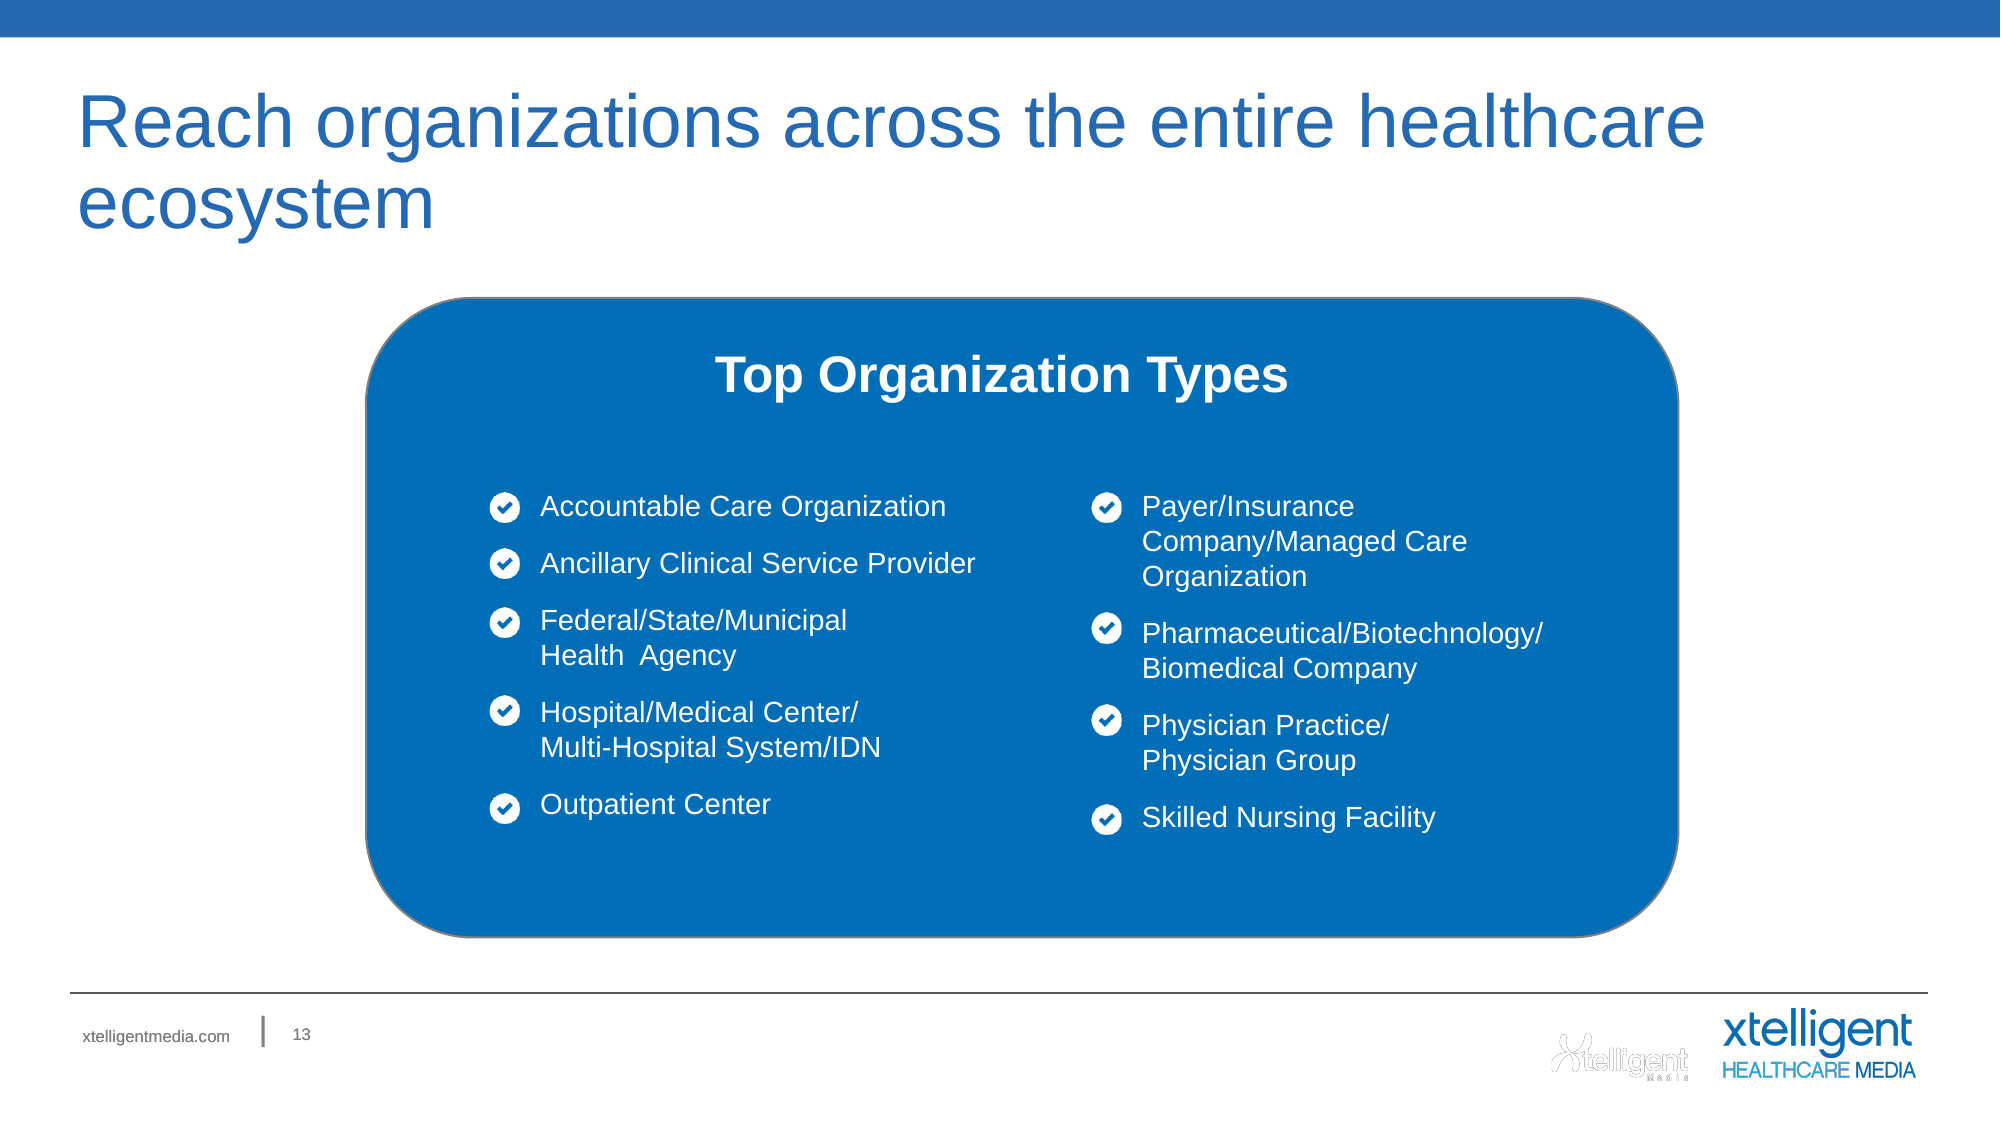

# Reach organizations across the entire healthcare ecosystem

Top Organization Types
Accountable Care Organization
Ancillary Clinical Service Provider
Federal/State/Municipal
Health  Agency
Hospital/Medical Center/
Multi-Hospital System/IDN
Outpatient Center
Payer/Insurance  Company/Managed Care  Organization
Pharmaceutical/Biotechnology/
Biomedical Company
Physician Practice/
Physician Group
Skilled Nursing Facility